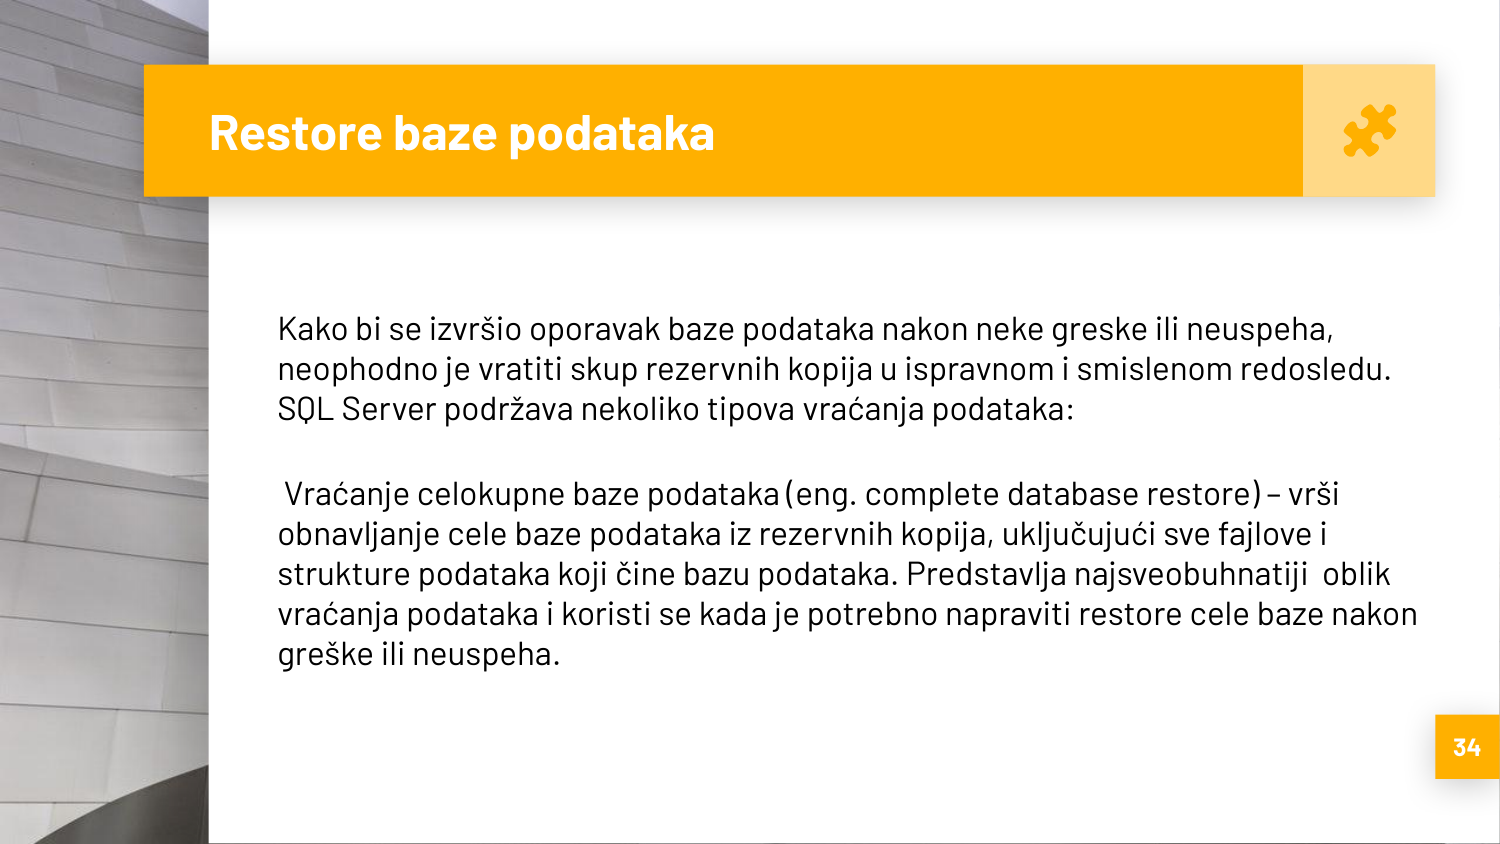

Restore baze podataka

Kako bi se izvršio oporavak baze podataka nakon neke greske ili neuspeha, neophodno je vratiti skup rezervnih kopija u ispravnom i smislenom redosledu. SQL Server podržava nekoliko tipova vraćanja podataka:
 Vraćanje celokupne baze podataka (eng. complete database restore) – vrši obnavljanje cele baze podataka iz rezervnih kopija, uključujući sve fajlove i strukture podataka koji čine bazu podataka. Predstavlja najsveobuhnatiji  oblik vraćanja podataka i koristi se kada je potrebno napraviti restore cele baze nakon greške ili neuspeha.

34